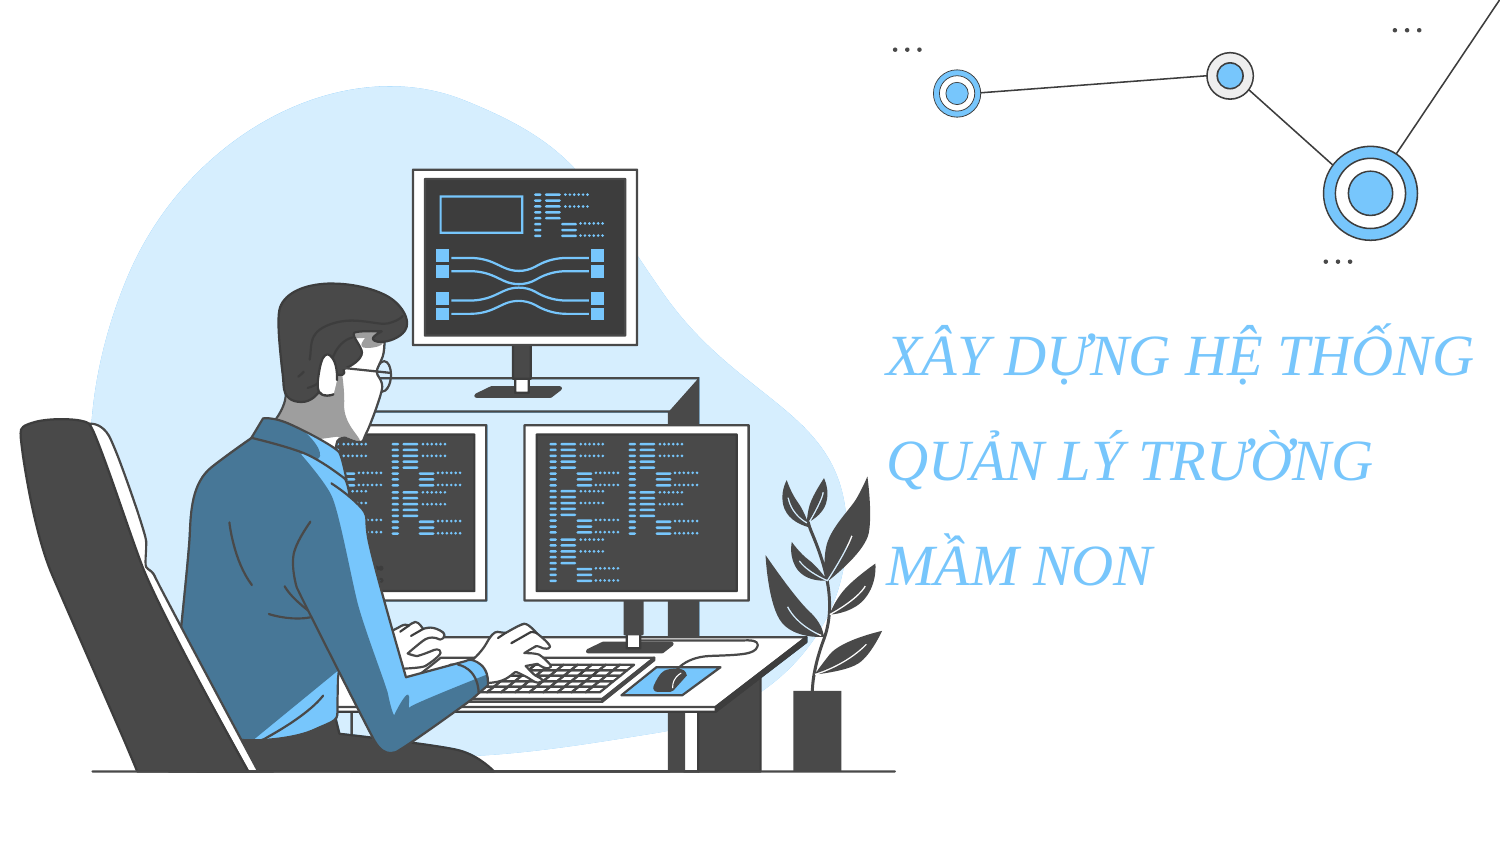

# XÂY DỰNG HỆ THỐNG QUẢN LÝ TRƯỜNG MẦM NON